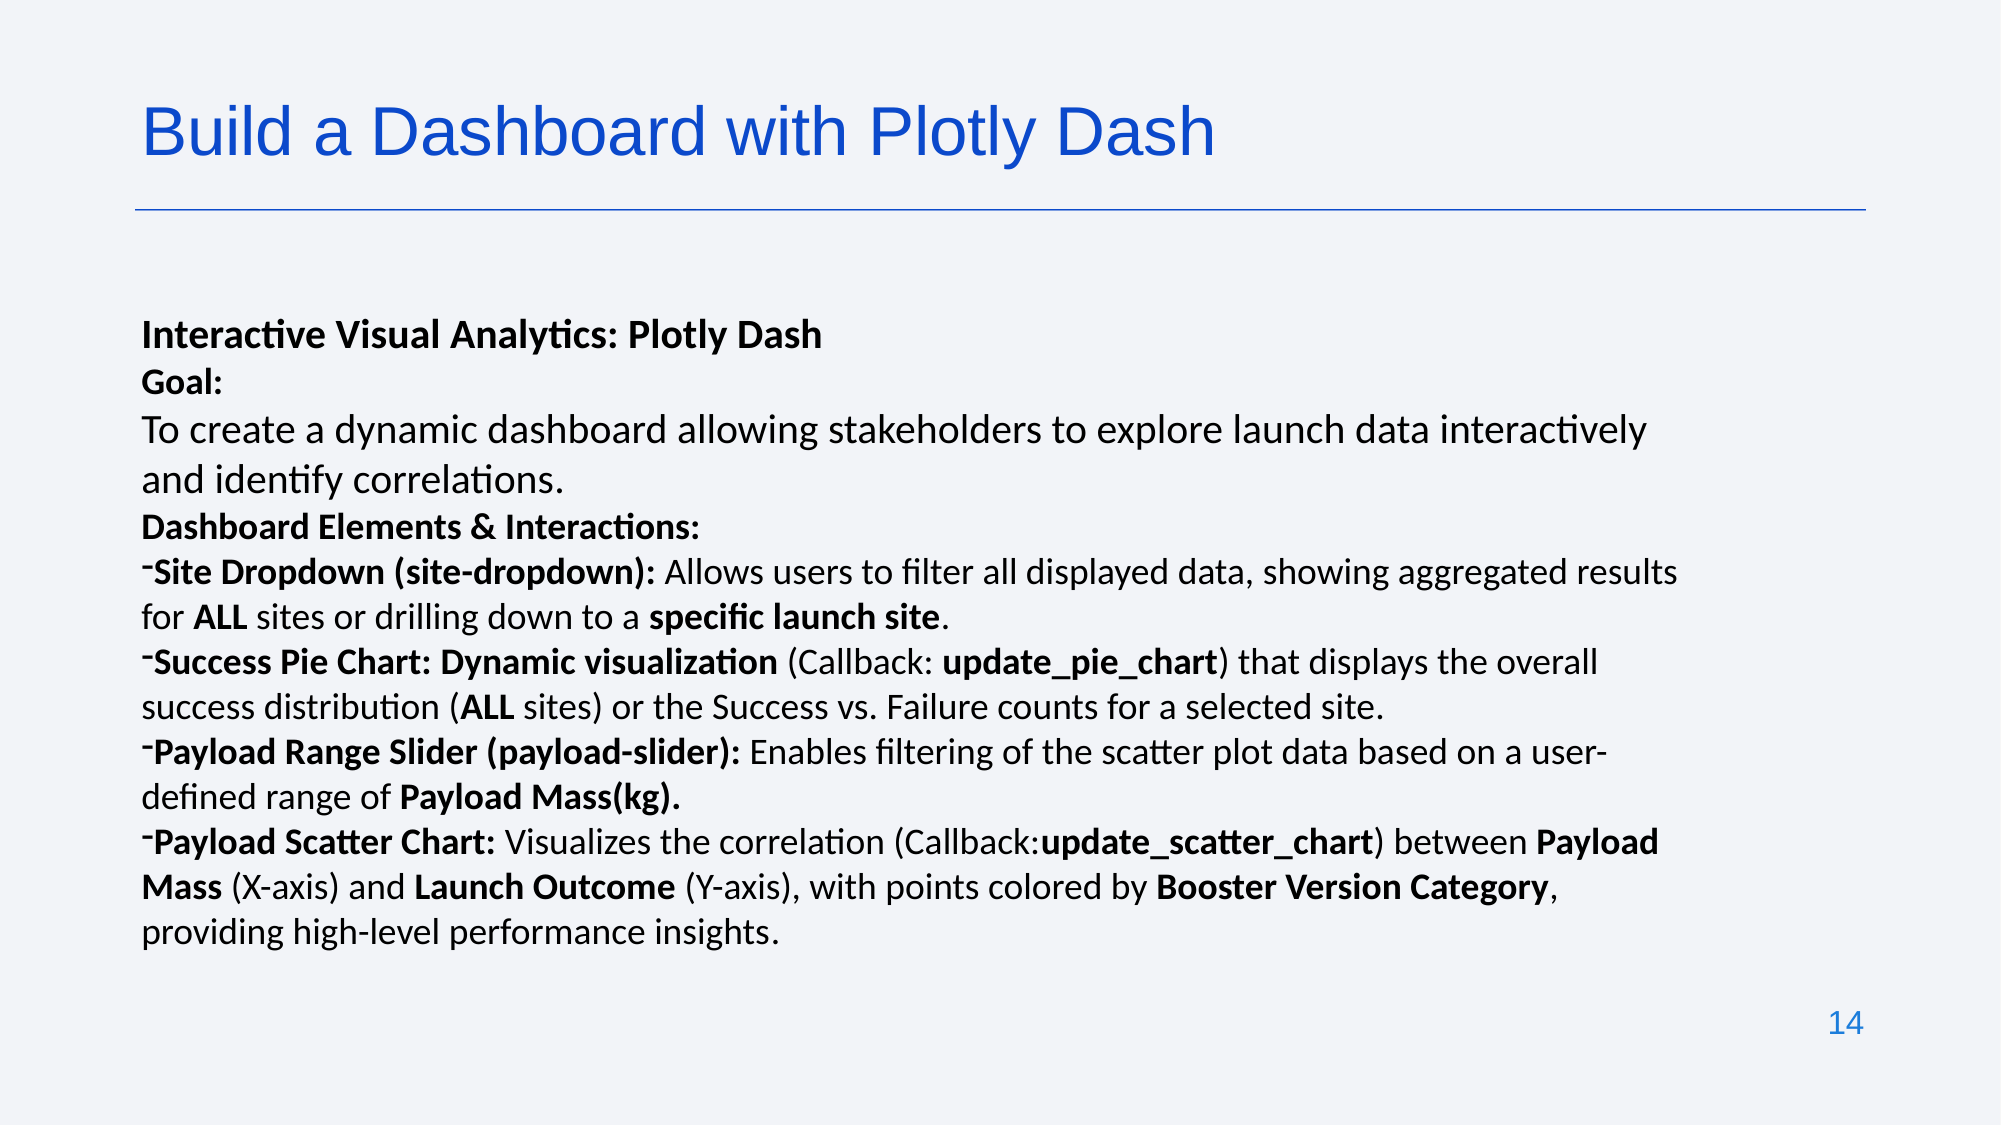

Build a Dashboard with Plotly Dash
Interactive Visual Analytics: Plotly Dash
Goal:
To create a dynamic dashboard allowing stakeholders to explore launch data interactively and identify correlations.
Dashboard Elements & Interactions:
Site Dropdown (site-dropdown): Allows users to filter all displayed data, showing aggregated results for ALL sites or drilling down to a specific launch site.
Success Pie Chart: Dynamic visualization (Callback: update_pie_chart) that displays the overall success distribution (ALL sites) or the Success vs. Failure counts for a selected site.
Payload Range Slider (payload-slider): Enables filtering of the scatter plot data based on a user-defined range of Payload Mass(kg).
Payload Scatter Chart: Visualizes the correlation (Callback:update_scatter_chart) between Payload Mass (X-axis) and Launch Outcome (Y-axis), with points colored by Booster Version Category, providing high-level performance insights.

14